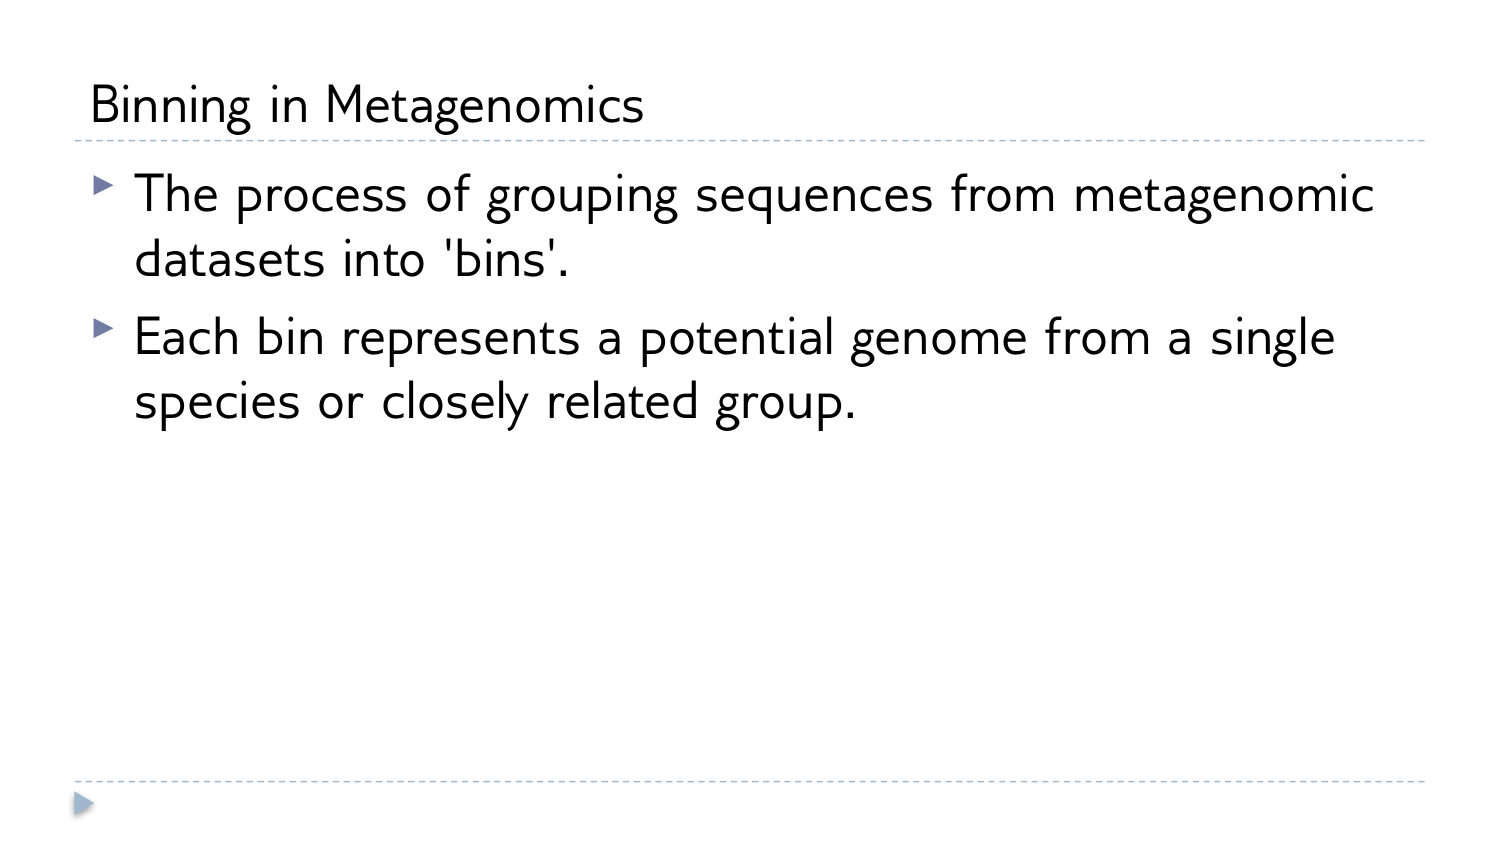

# Binning in Metagenomics
The process of grouping sequences from metagenomic datasets into 'bins'.
Each bin represents a potential genome from a single species or closely related group.